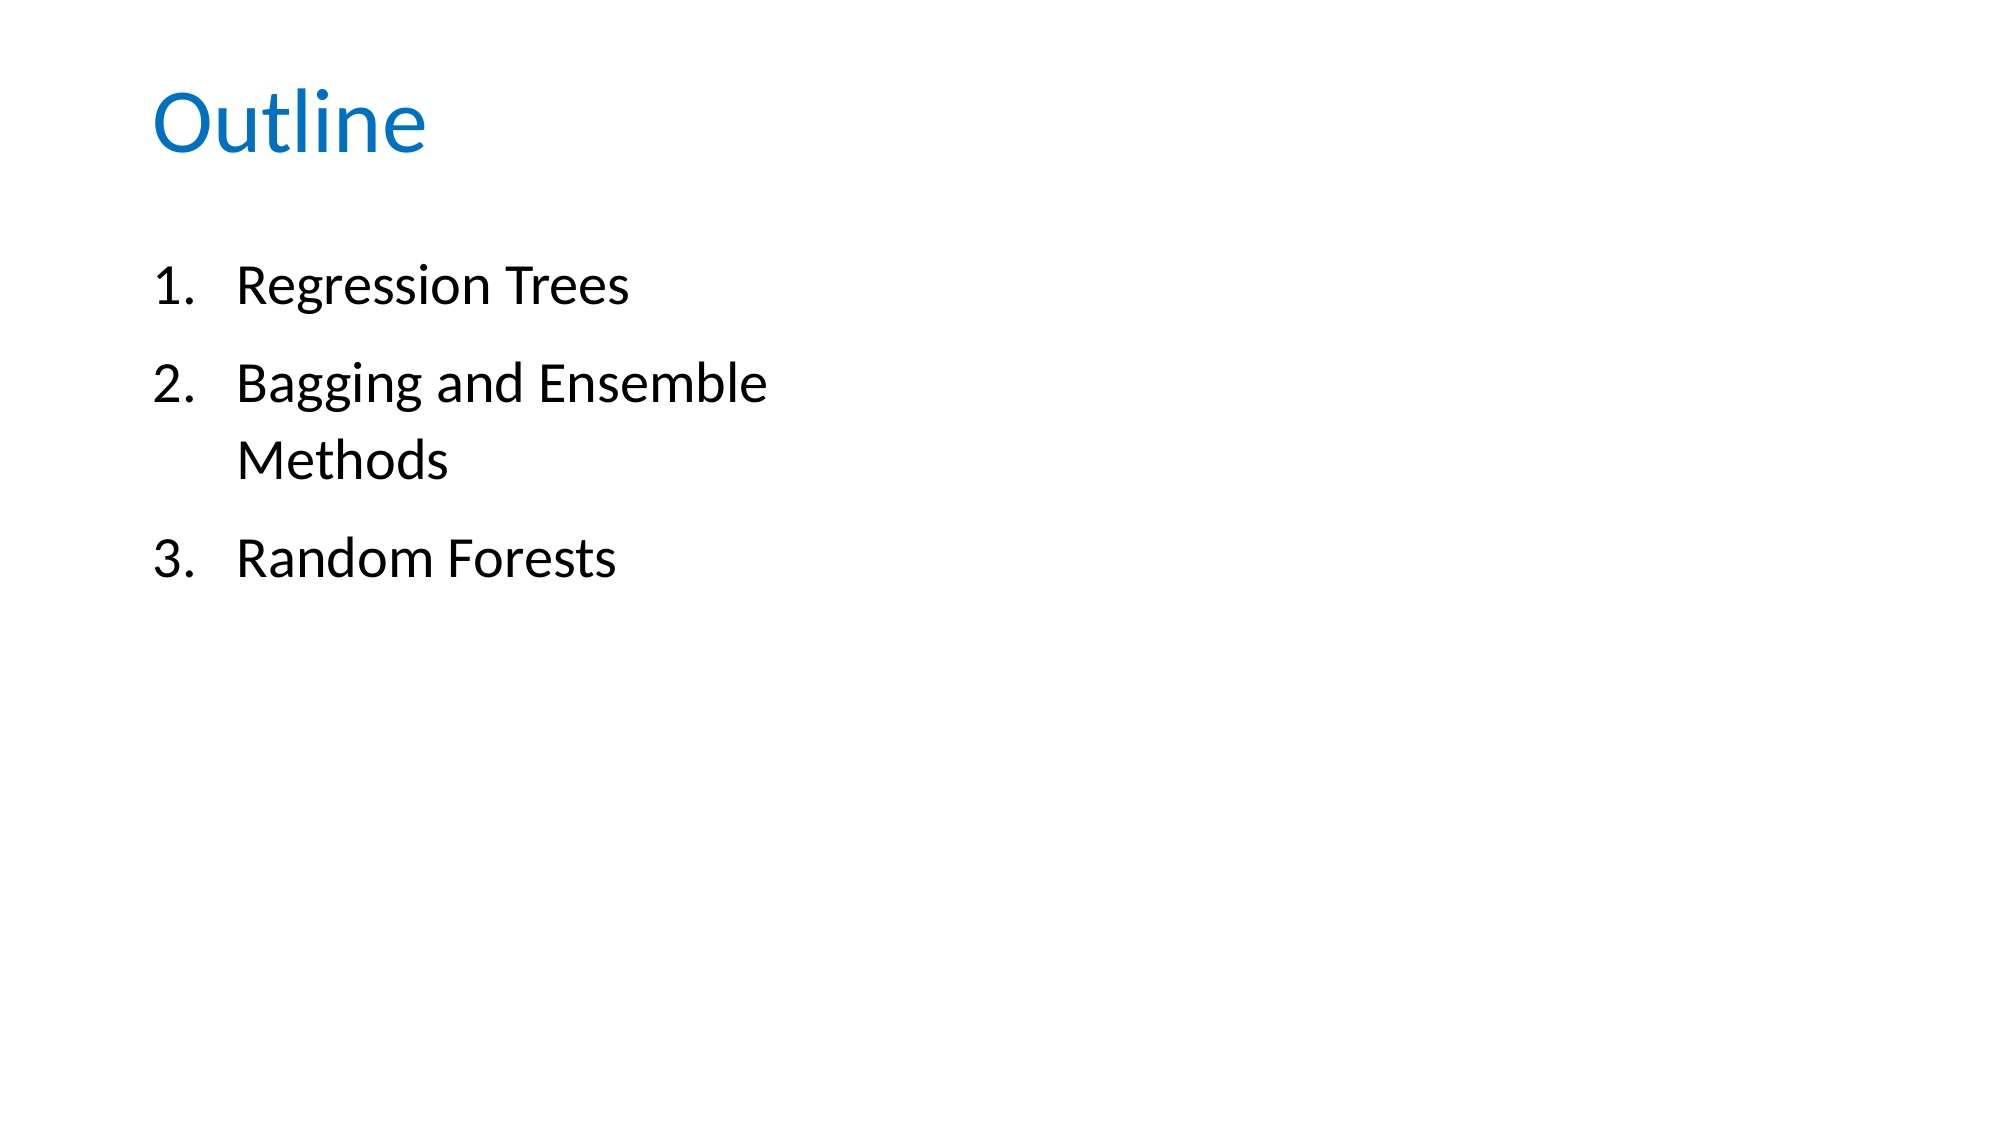

# Outline
Regression Trees
Bagging and Ensemble Methods
Random Forests